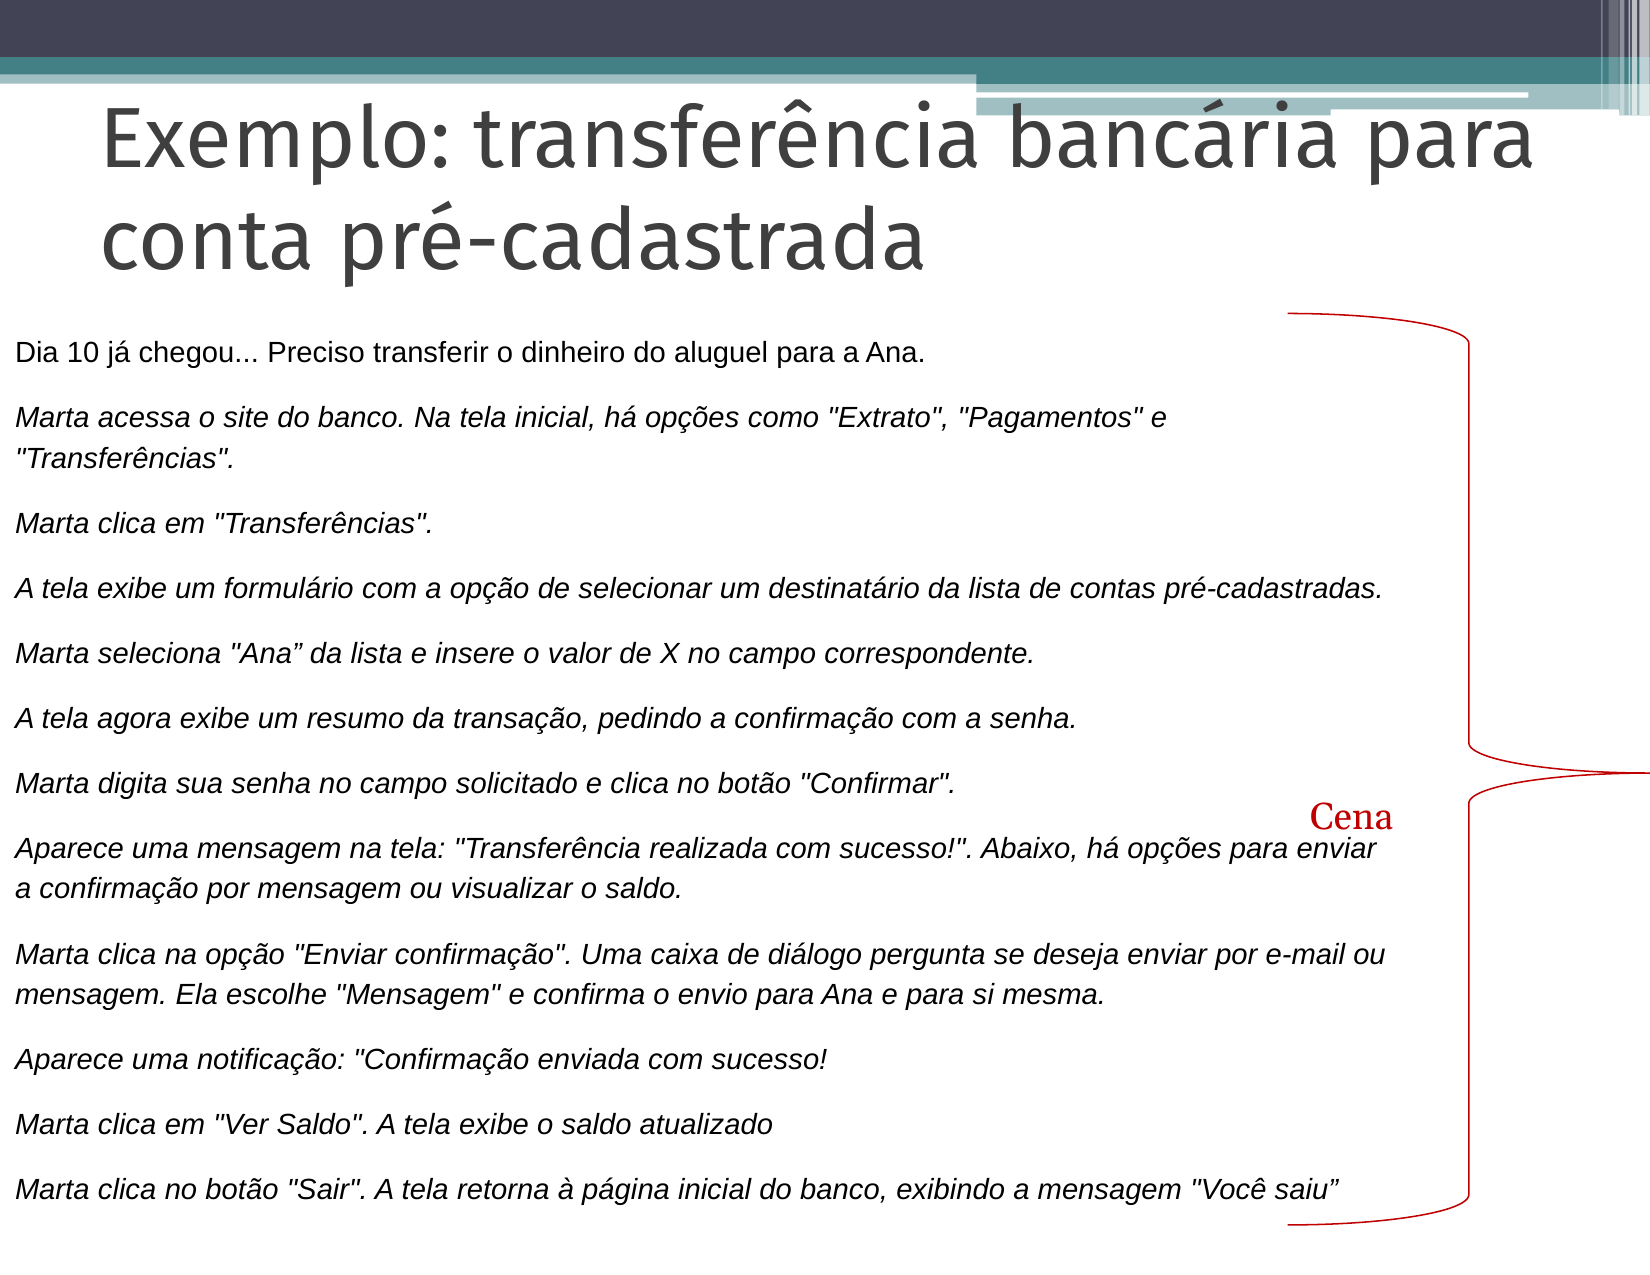

# Exemplo: transferência bancária para conta pré-cadastrada
Dia 10 já chegou... Preciso transferir o dinheiro do aluguel para a Ana.
Marta acessa o site do banco. Na tela inicial, há opções como "Extrato", "Pagamentos" e "Transferências".
Marta clica em "Transferências".
A tela exibe um formulário com a opção de selecionar um destinatário da lista de contas pré-cadastradas.
Marta seleciona "Ana” da lista e insere o valor de X no campo correspondente.
A tela agora exibe um resumo da transação, pedindo a confirmação com a senha.
Marta digita sua senha no campo solicitado e clica no botão "Confirmar".
Aparece uma mensagem na tela: "Transferência realizada com sucesso!". Abaixo, há opções para enviar a confirmação por mensagem ou visualizar o saldo.
Marta clica na opção "Enviar confirmação". Uma caixa de diálogo pergunta se deseja enviar por e-mail ou mensagem. Ela escolhe "Mensagem" e confirma o envio para Ana e para si mesma.
Aparece uma notificação: "Confirmação enviada com sucesso!
Marta clica em "Ver Saldo". A tela exibe o saldo atualizado
Marta clica no botão "Sair". A tela retorna à página inicial do banco, exibindo a mensagem "Você saiu”

             Cena